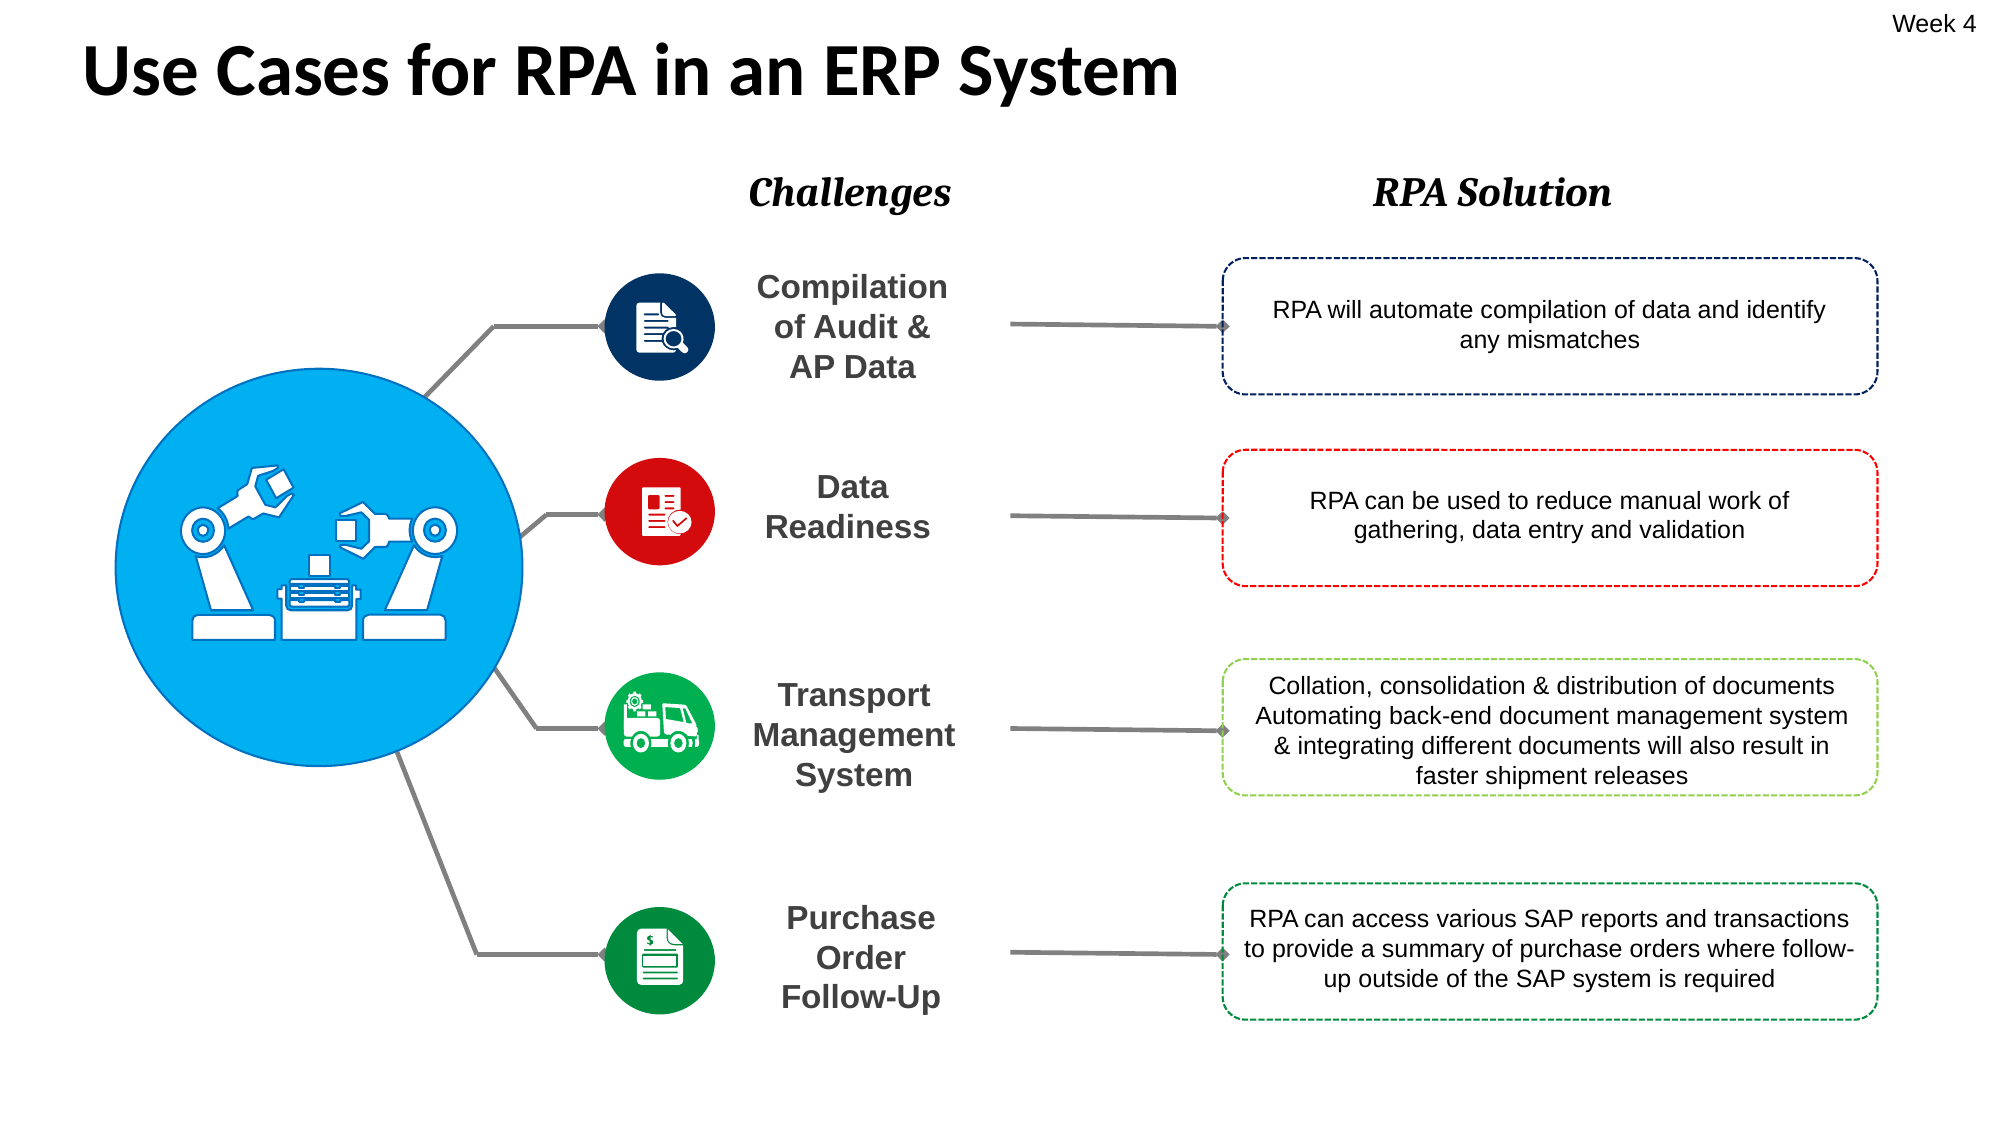

# Use Cases for RPA in an ERP System
Week 4
Challenges
RPA Solution

Compilation of Audit & AP Data

RPA will automate compilation of data and identify any mismatches

Data Readiness
RPA can be used to reduce manual work of gathering, data entry and validation

Collation, consolidation & distribution of documents
Automating back-end document management system & integrating different documents will also result in faster shipment releases
Transport Management System

Purchase Order Follow-Up
RPA can access various SAP reports and transactions to provide a summary of purchase orders where follow-up outside of the SAP system is required